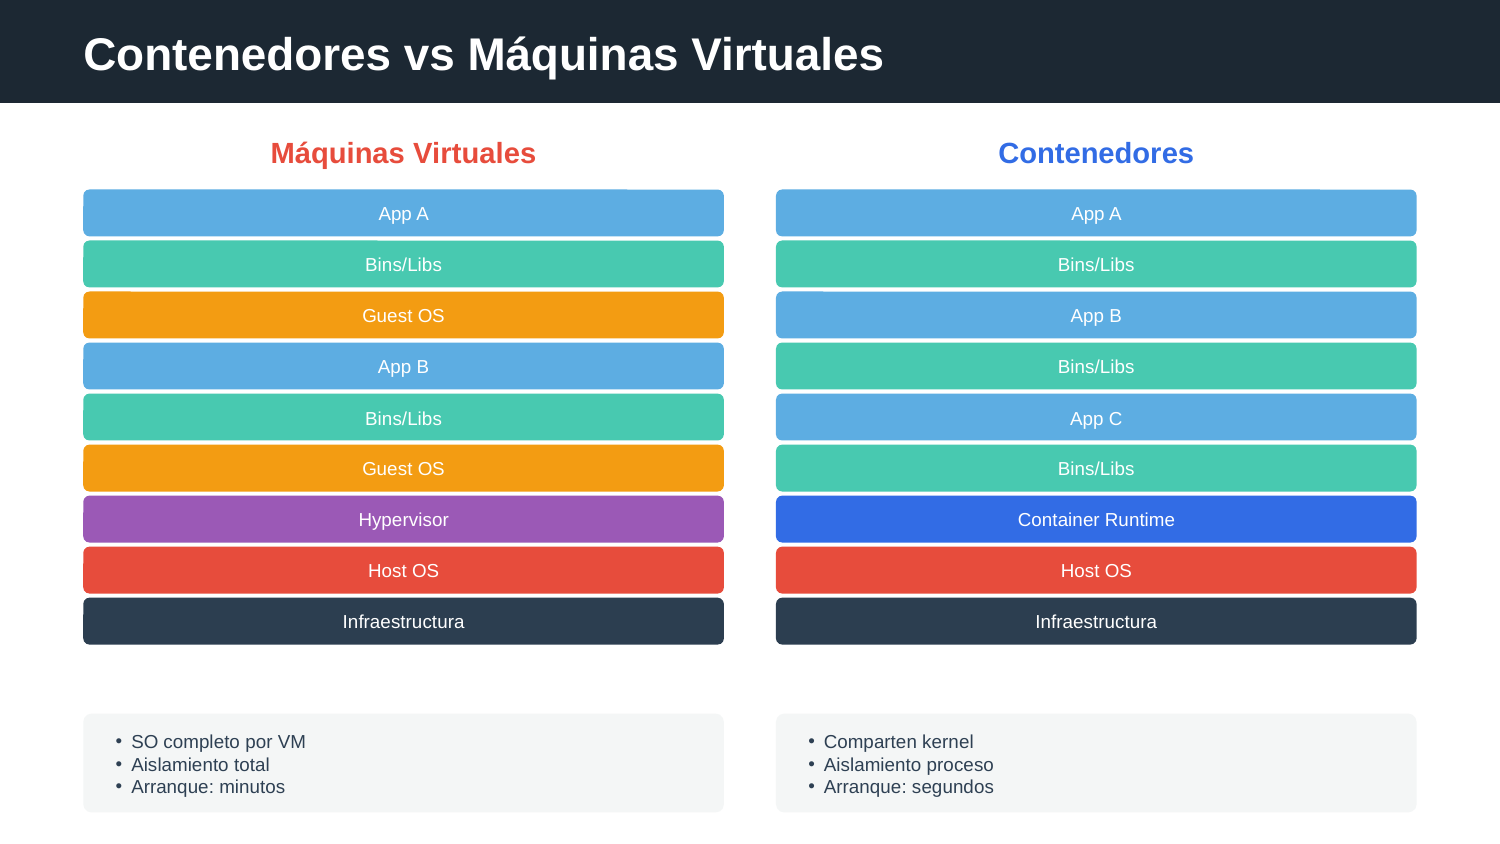

Contenedores vs Máquinas Virtuales
Máquinas Virtuales
Contenedores

App A
App A

Bins/Libs
Bins/Libs

Guest OS
App B

App B
Bins/Libs

Bins/Libs
App C

Guest OS
Bins/Libs

Hypervisor
Container Runtime

Host OS
Host OS

Infraestructura
Infraestructura

SO completo por VM
Aislamiento total
Arranque: minutos
Comparten kernel
Aislamiento proceso
Arranque: segundos